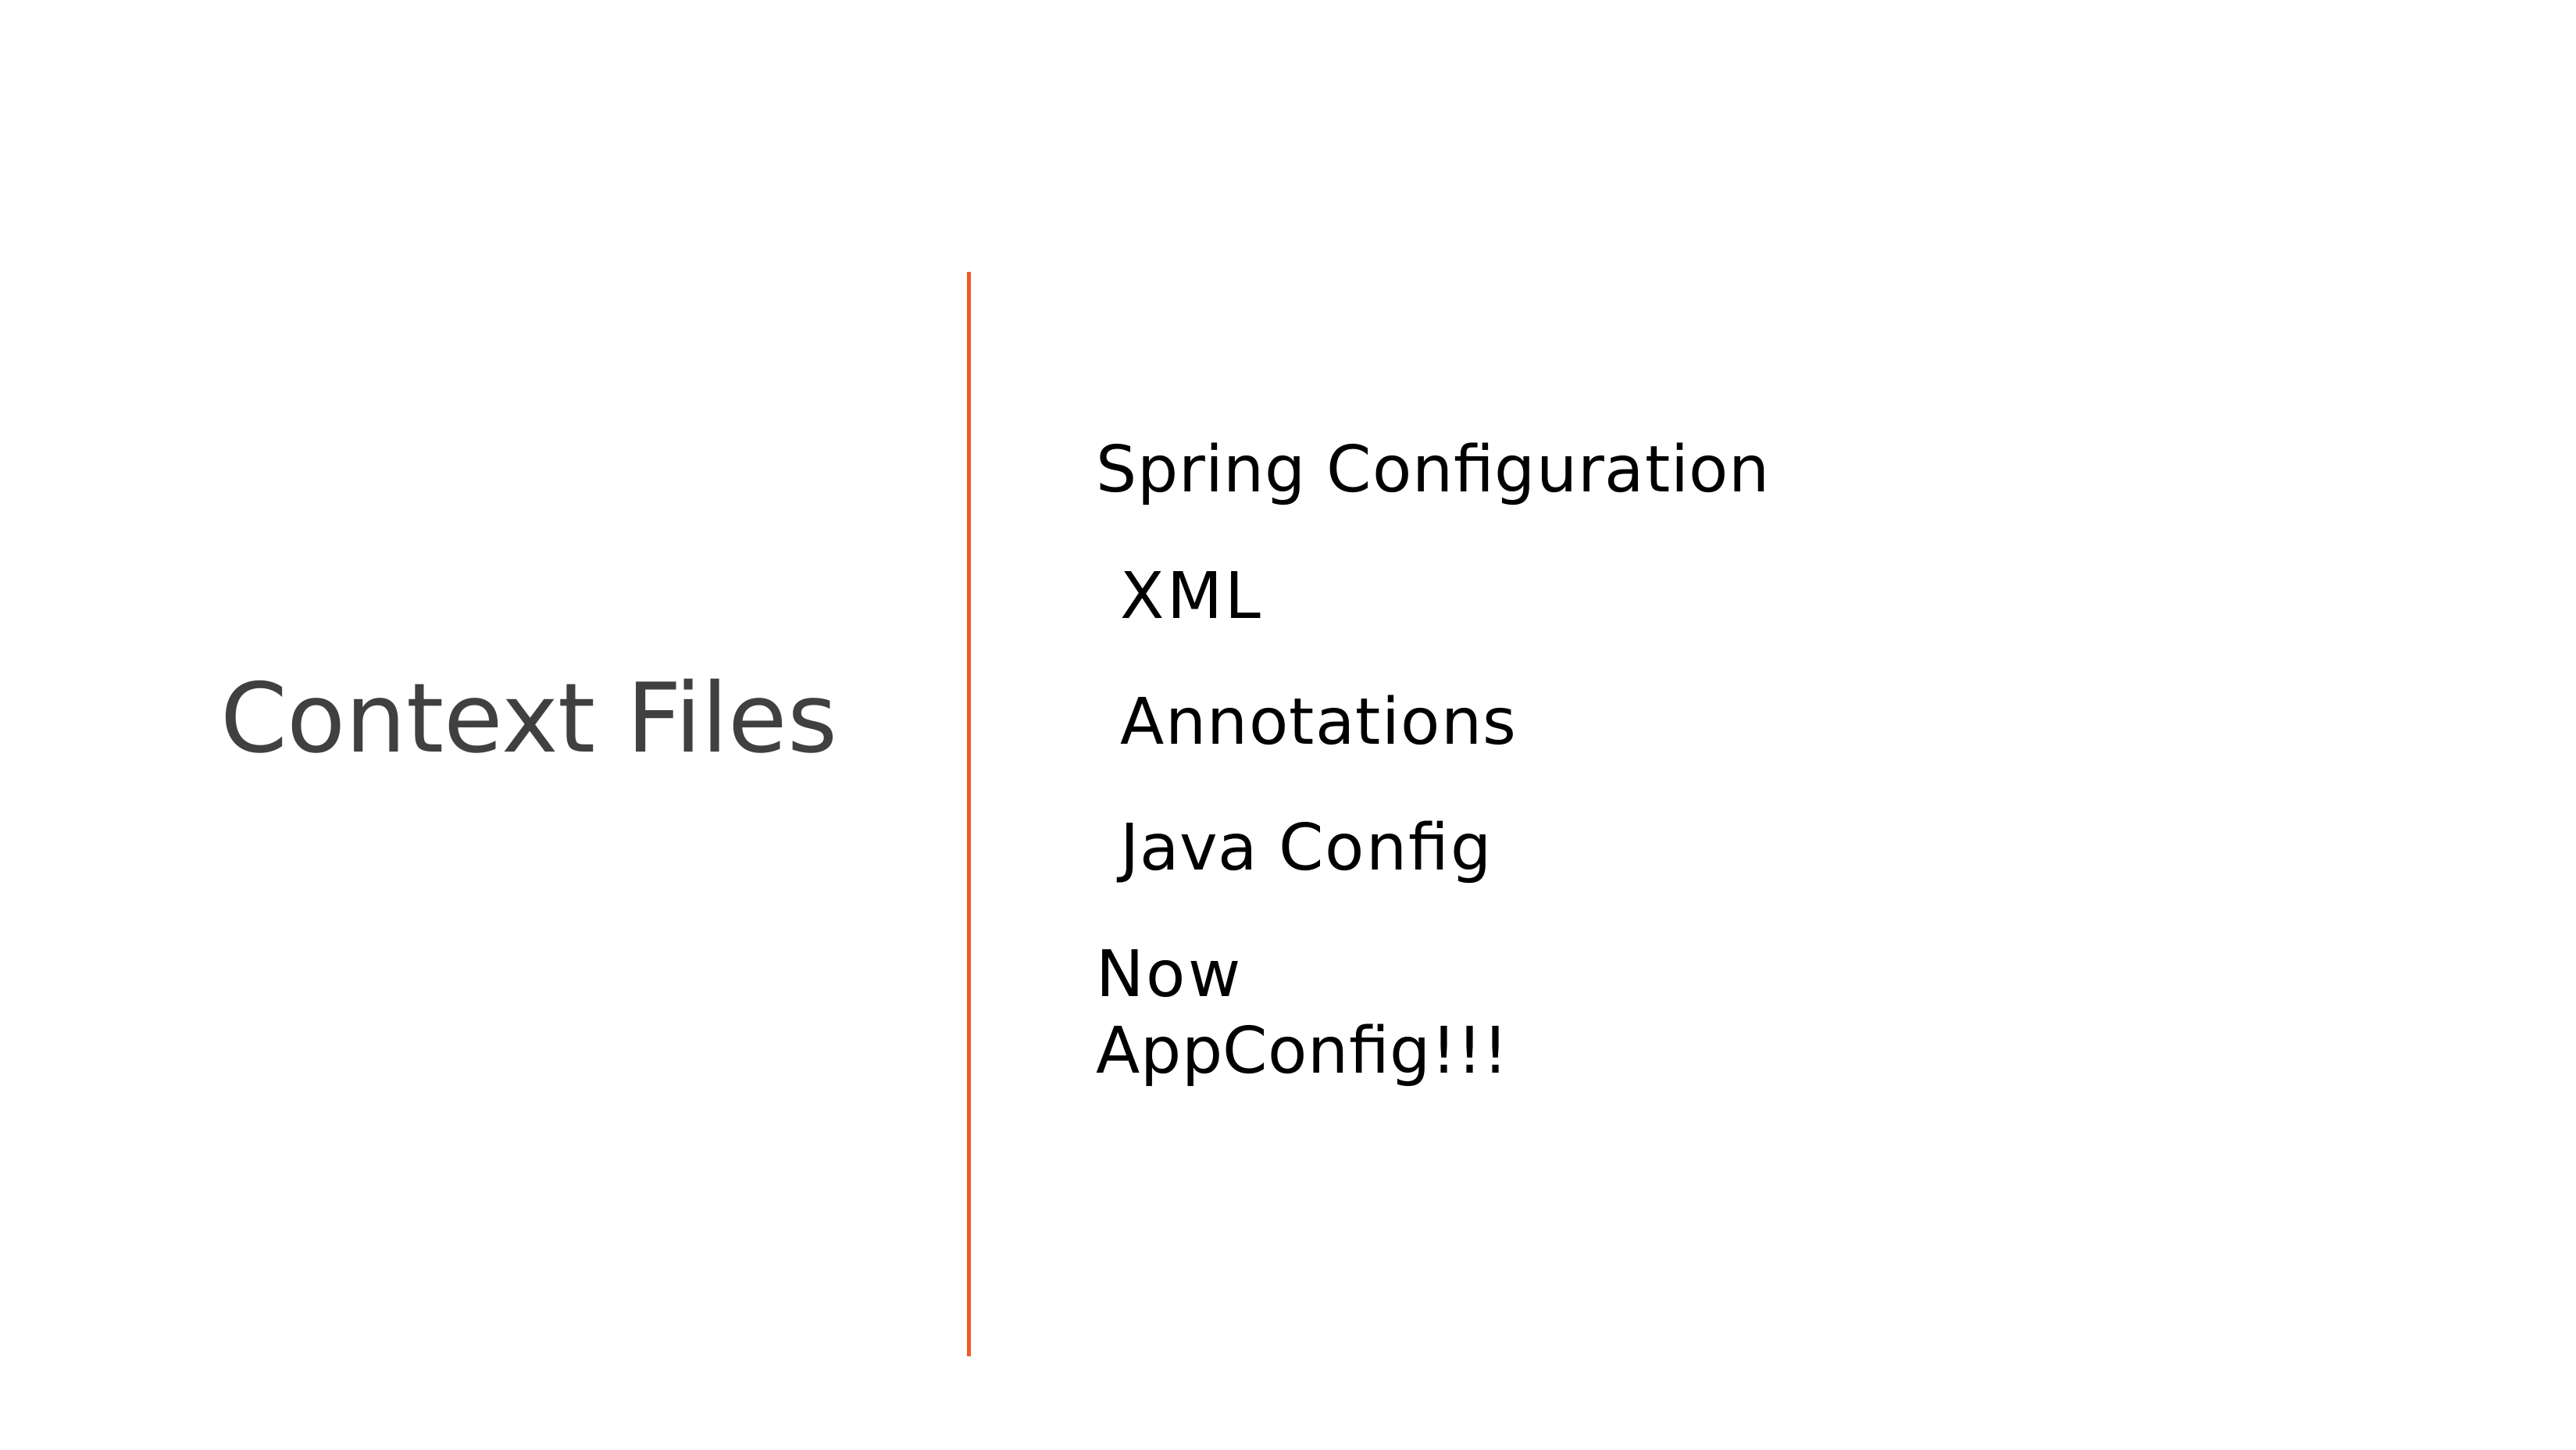

# Spring Configuration
XML
Context Files
Annotations
Java Config
Now AppConfig!!!
11